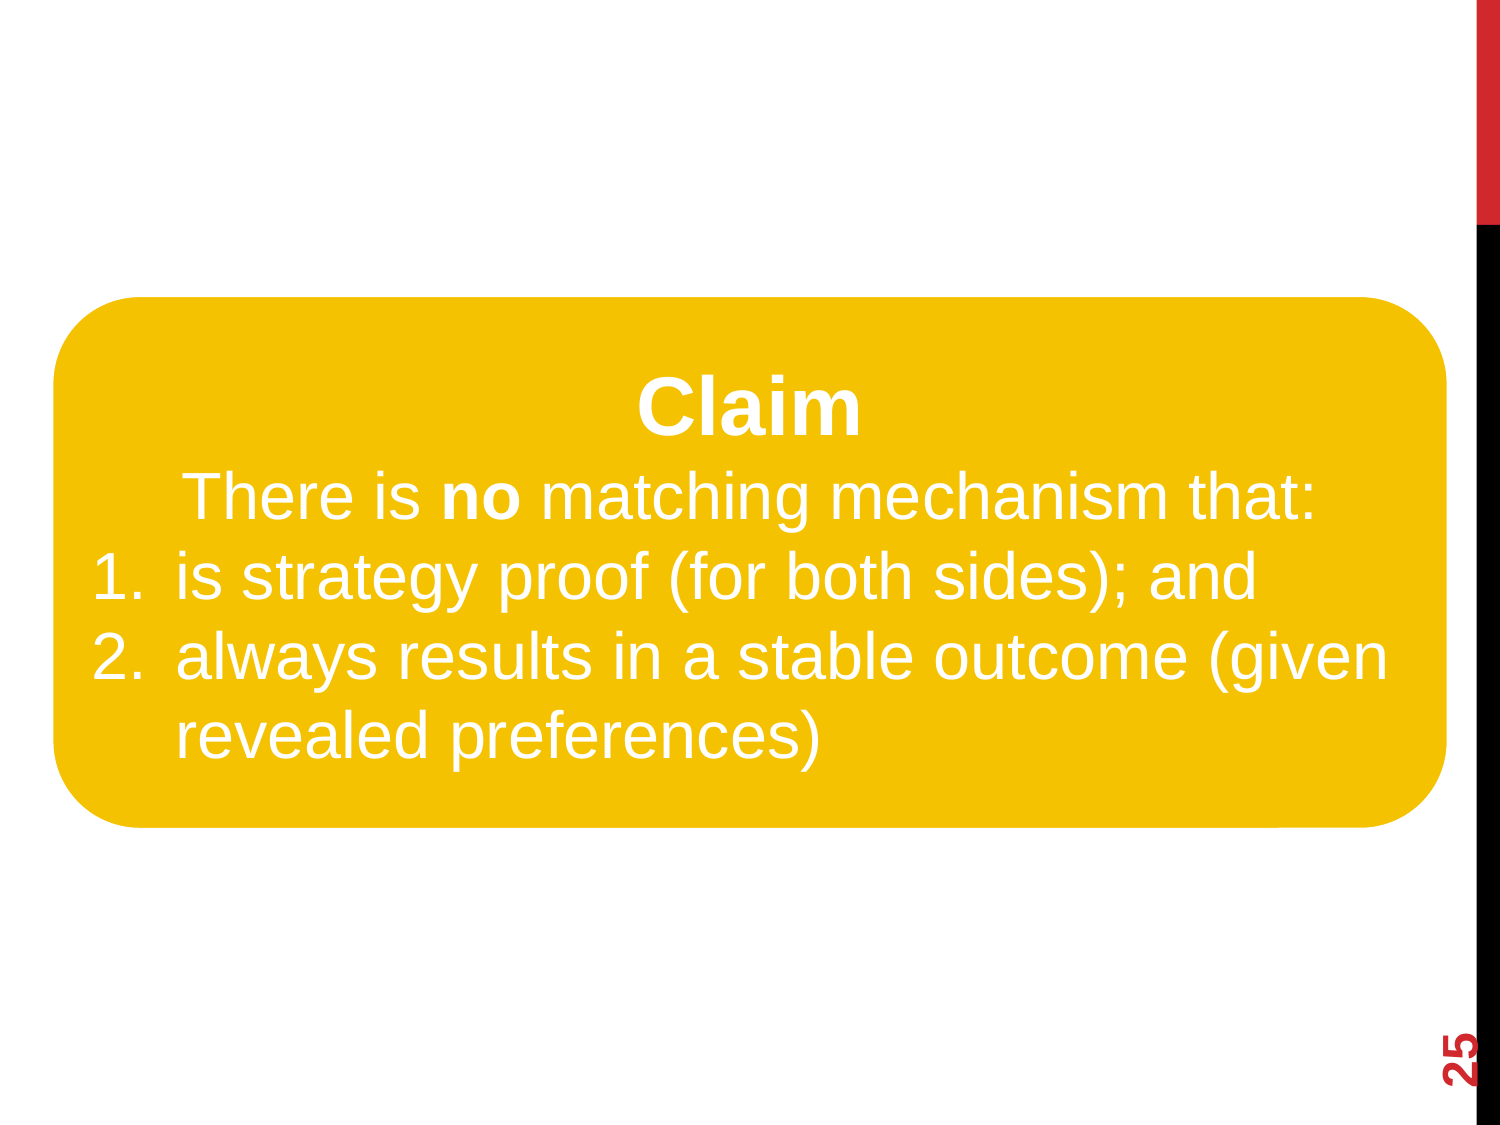

Claim
There is no matching mechanism that:
is strategy proof (for both sides); and
always results in a stable outcome (given revealed preferences)
25